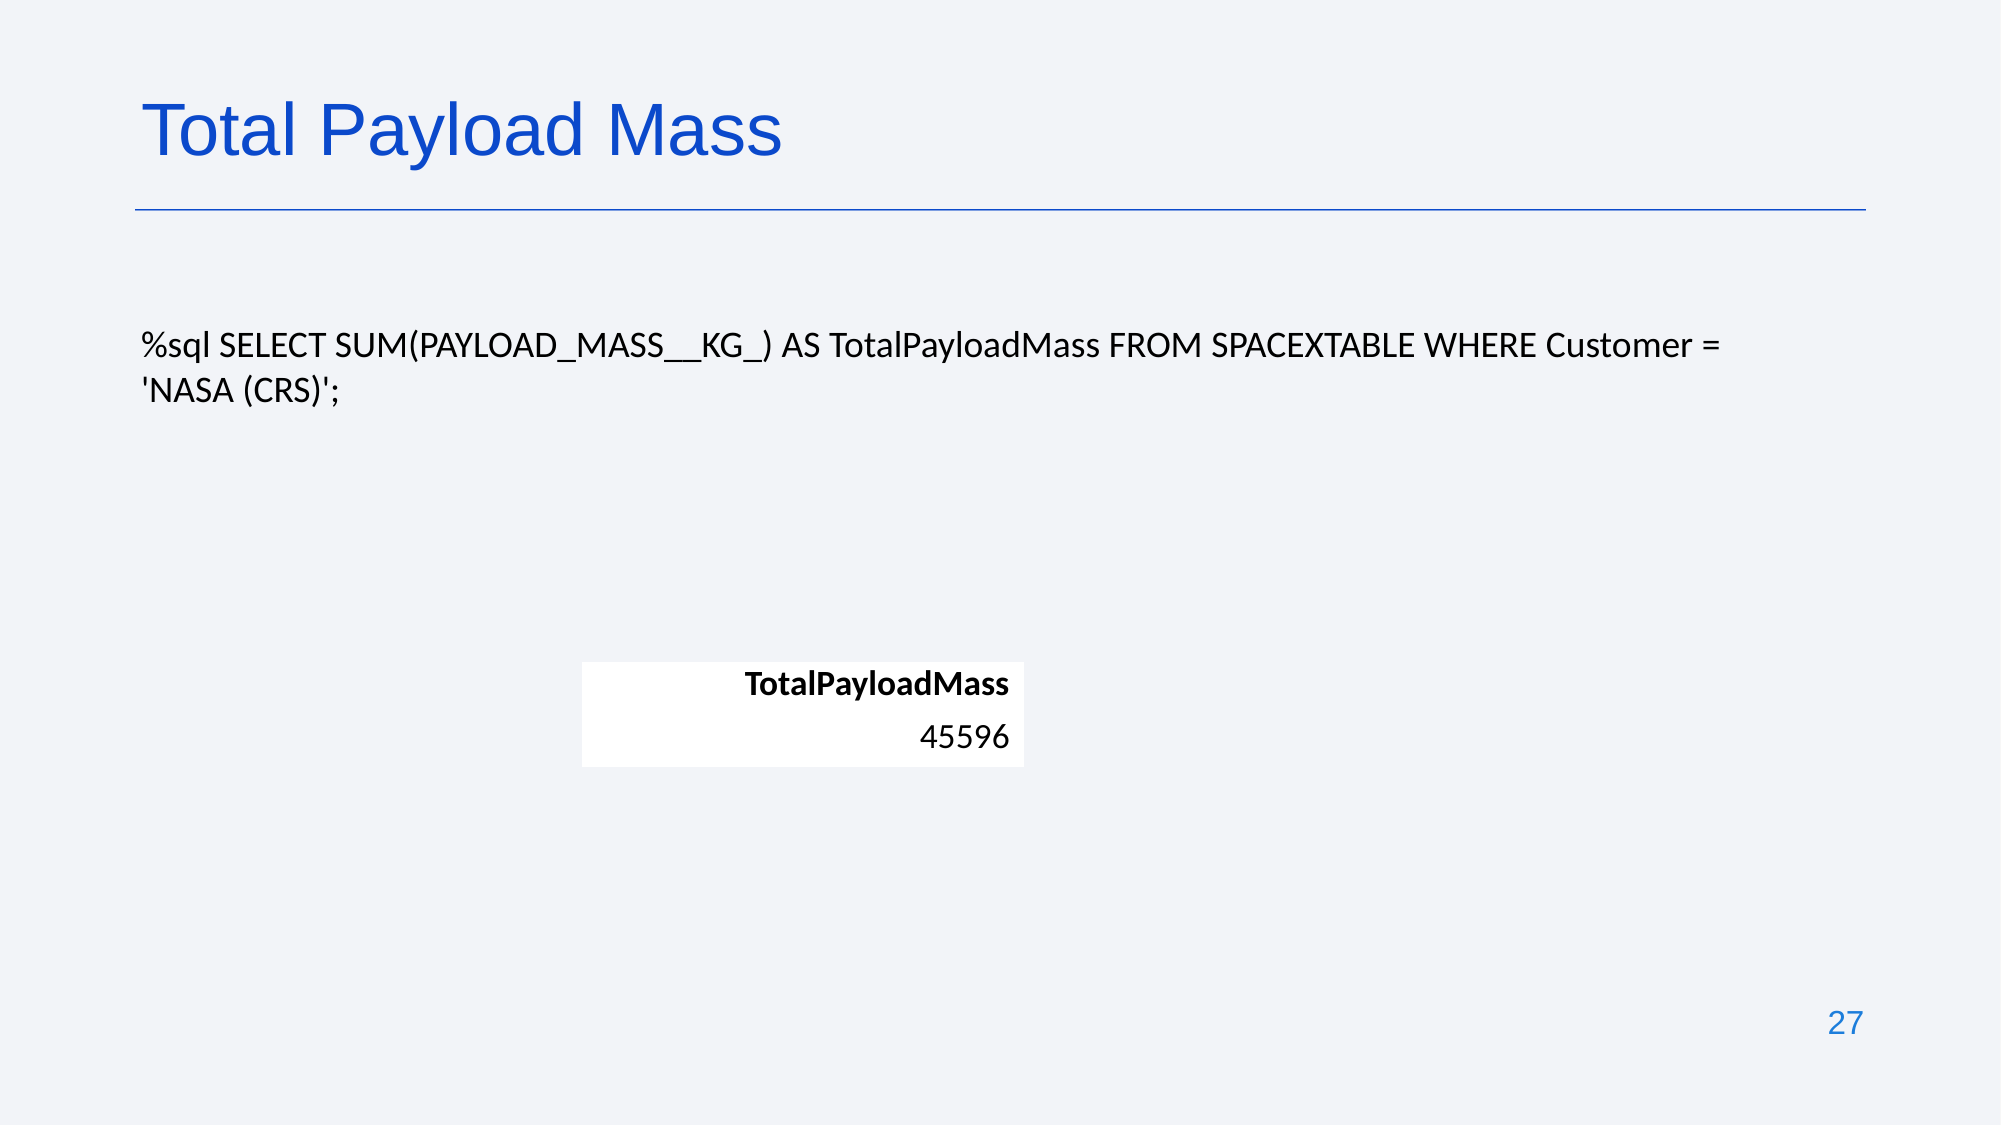

Total Payload Mass
%sql SELECT SUM(PAYLOAD_MASS__KG_) AS TotalPayloadMass FROM SPACEXTABLE WHERE Customer = 'NASA (CRS)';
| TotalPayloadMass |
| --- |
| 45596 |
27